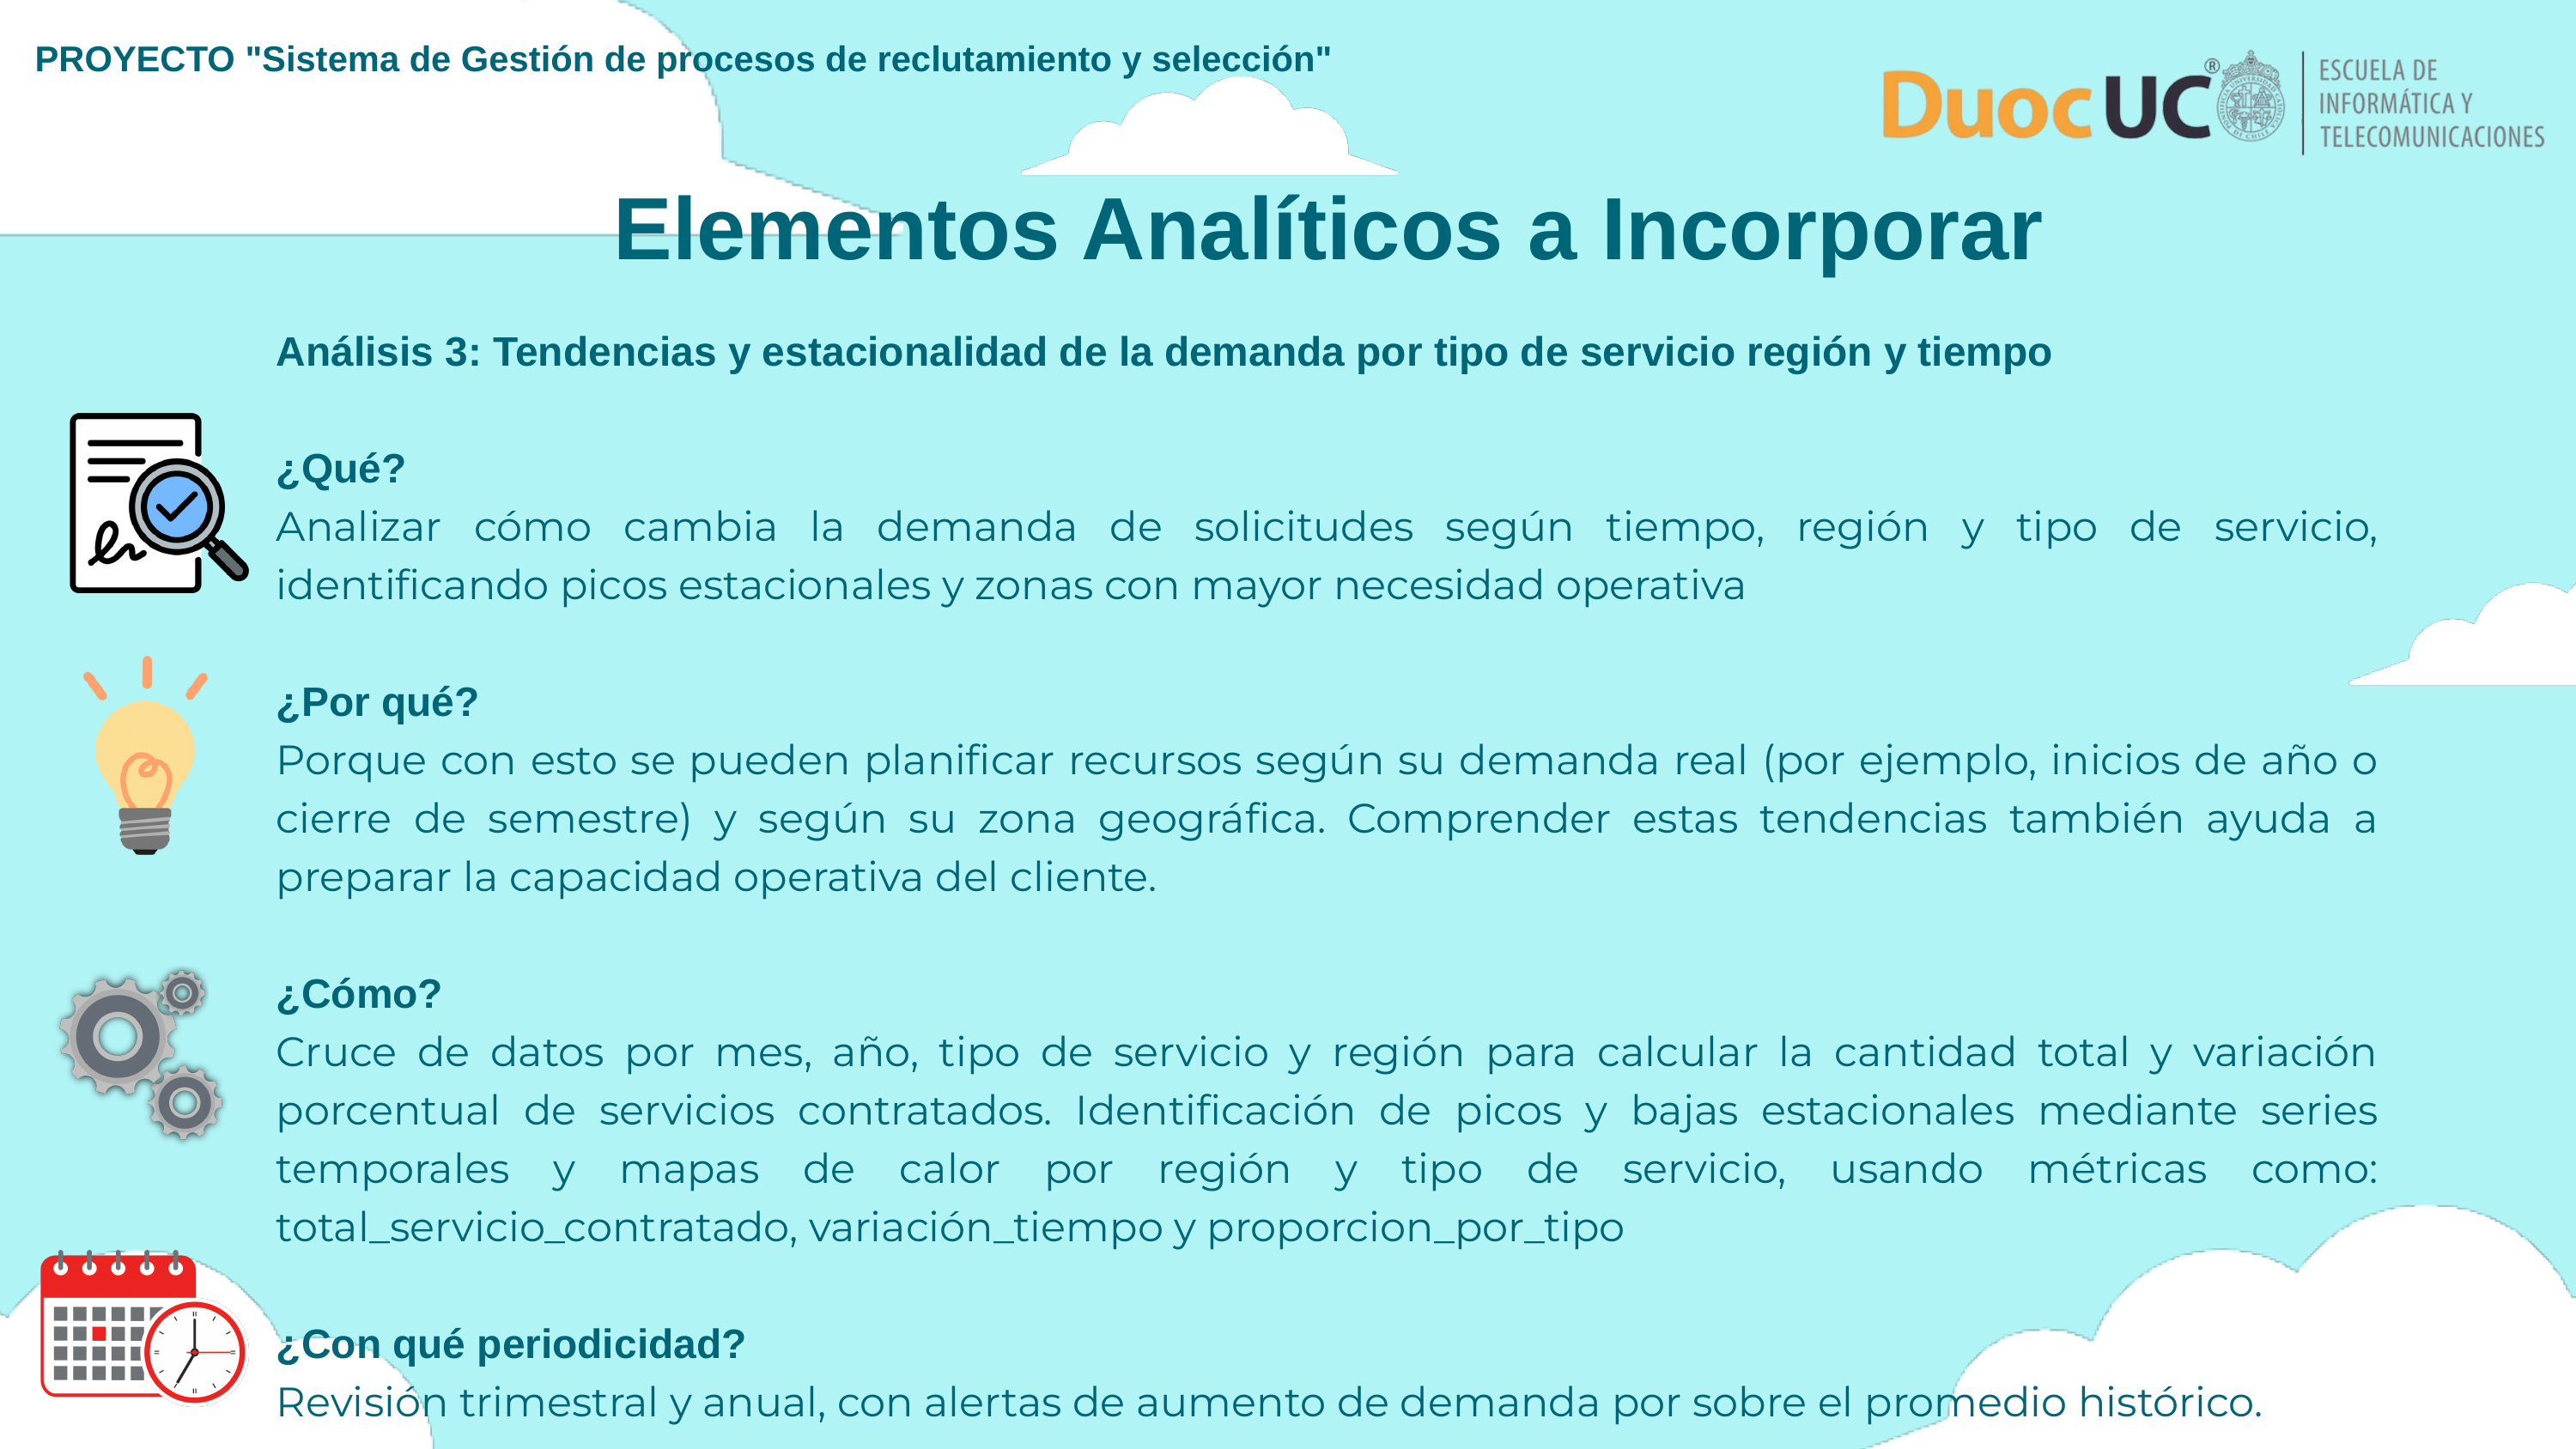

PROYECTO "Sistema de Gestión de procesos de reclutamiento y selección"

Elementos Analíticos a Incorporar

Análisis 3: Tendencias y estacionalidad de la demanda por tipo de servicio región y tiempo

¿Qué?
Analizar cómo cambia la demanda de solicitudes según tiempo, región y tipo de servicio, identificando picos estacionales y zonas con mayor necesidad operativa

¿Por qué?
Porque con esto se pueden planificar recursos según su demanda real (por ejemplo, inicios de año o cierre de semestre) y según su zona geográfica. Comprender estas tendencias también ayuda a preparar la capacidad operativa del cliente.

¿Cómo?
Cruce de datos por mes, año, tipo de servicio y región para calcular la cantidad total y variación porcentual de servicios contratados. Identificación de picos y bajas estacionales mediante series temporales y mapas de calor por región y tipo de servicio, usando métricas como: total_servicio_contratado, variación_tiempo y proporcion_por_tipo

¿Con qué periodicidad?
Revisión trimestral y anual, con alertas de aumento de demanda por sobre el promedio histórico.